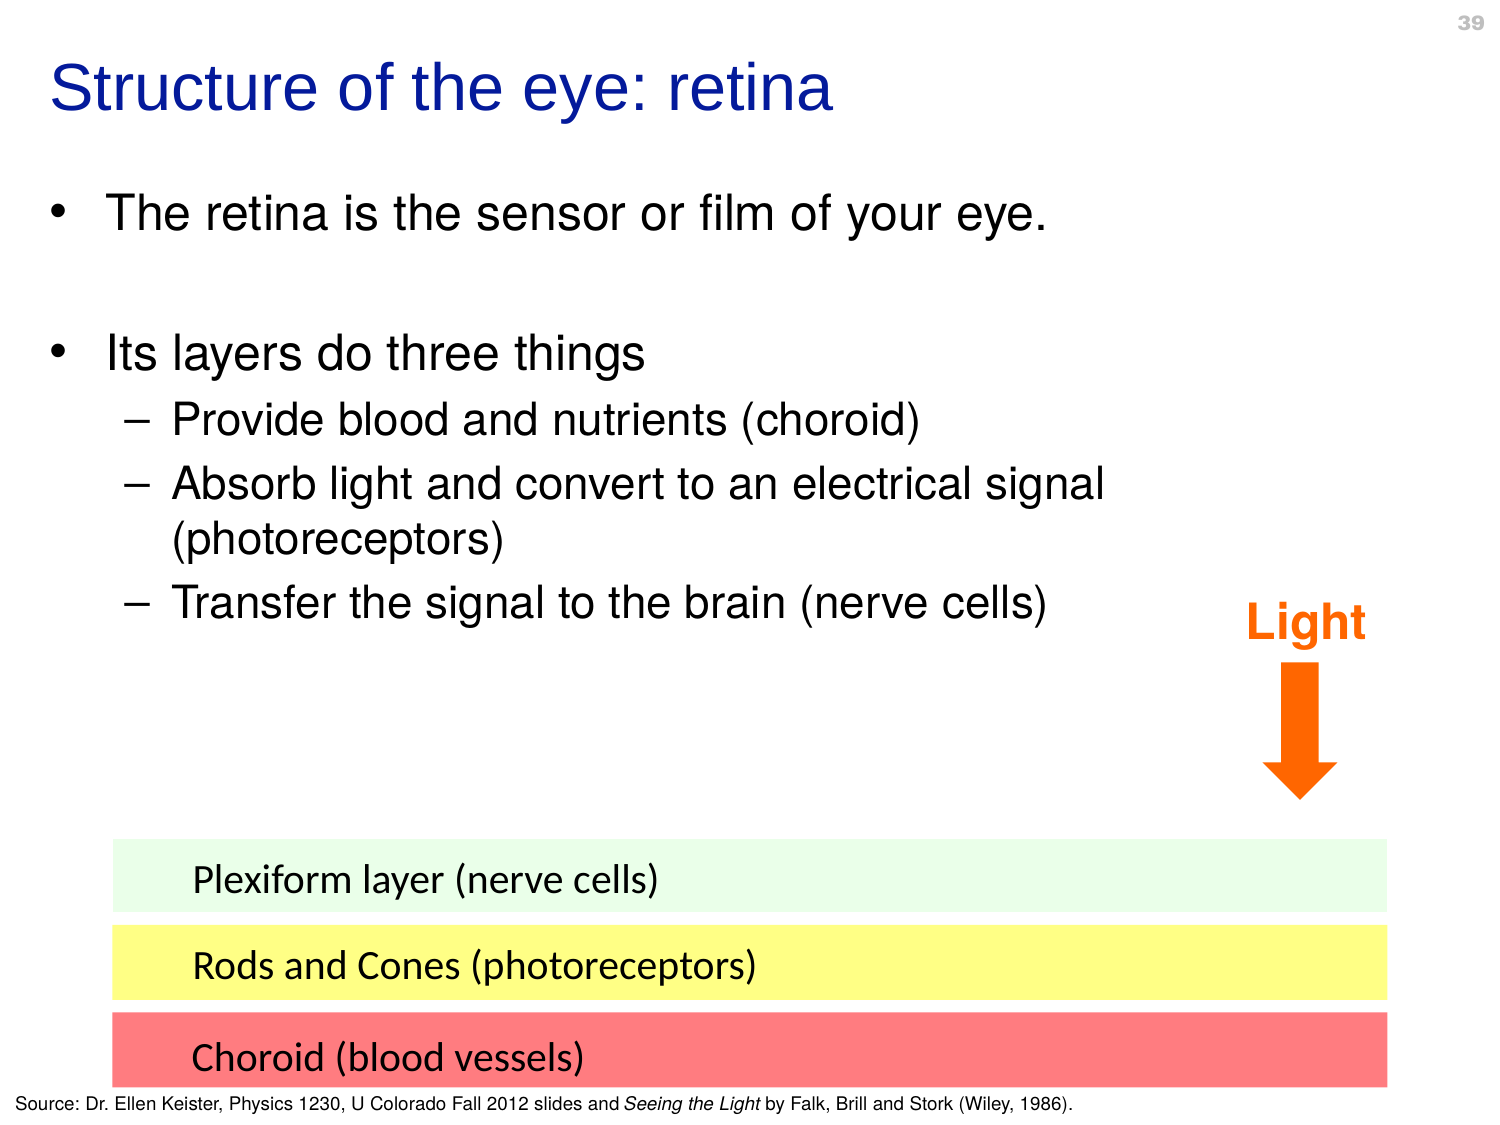

39
# Structure of the eye: retina
The retina is the sensor or film of your eye.

Its layers do three things
Provide blood and nutrients (choroid)
Absorb light and convert to an electrical signal (photoreceptors)
Transfer the signal to the brain (nerve cells)
Light

Plexiform layer (nerve cells)

Rods and Cones (photoreceptors)

Choroid (blood vessels)
Source: Dr. Ellen Keister, Physics 1230, U Colorado Fall 2012 slides and Seeing the Light by Falk, Brill and Stork (Wiley, 1986).